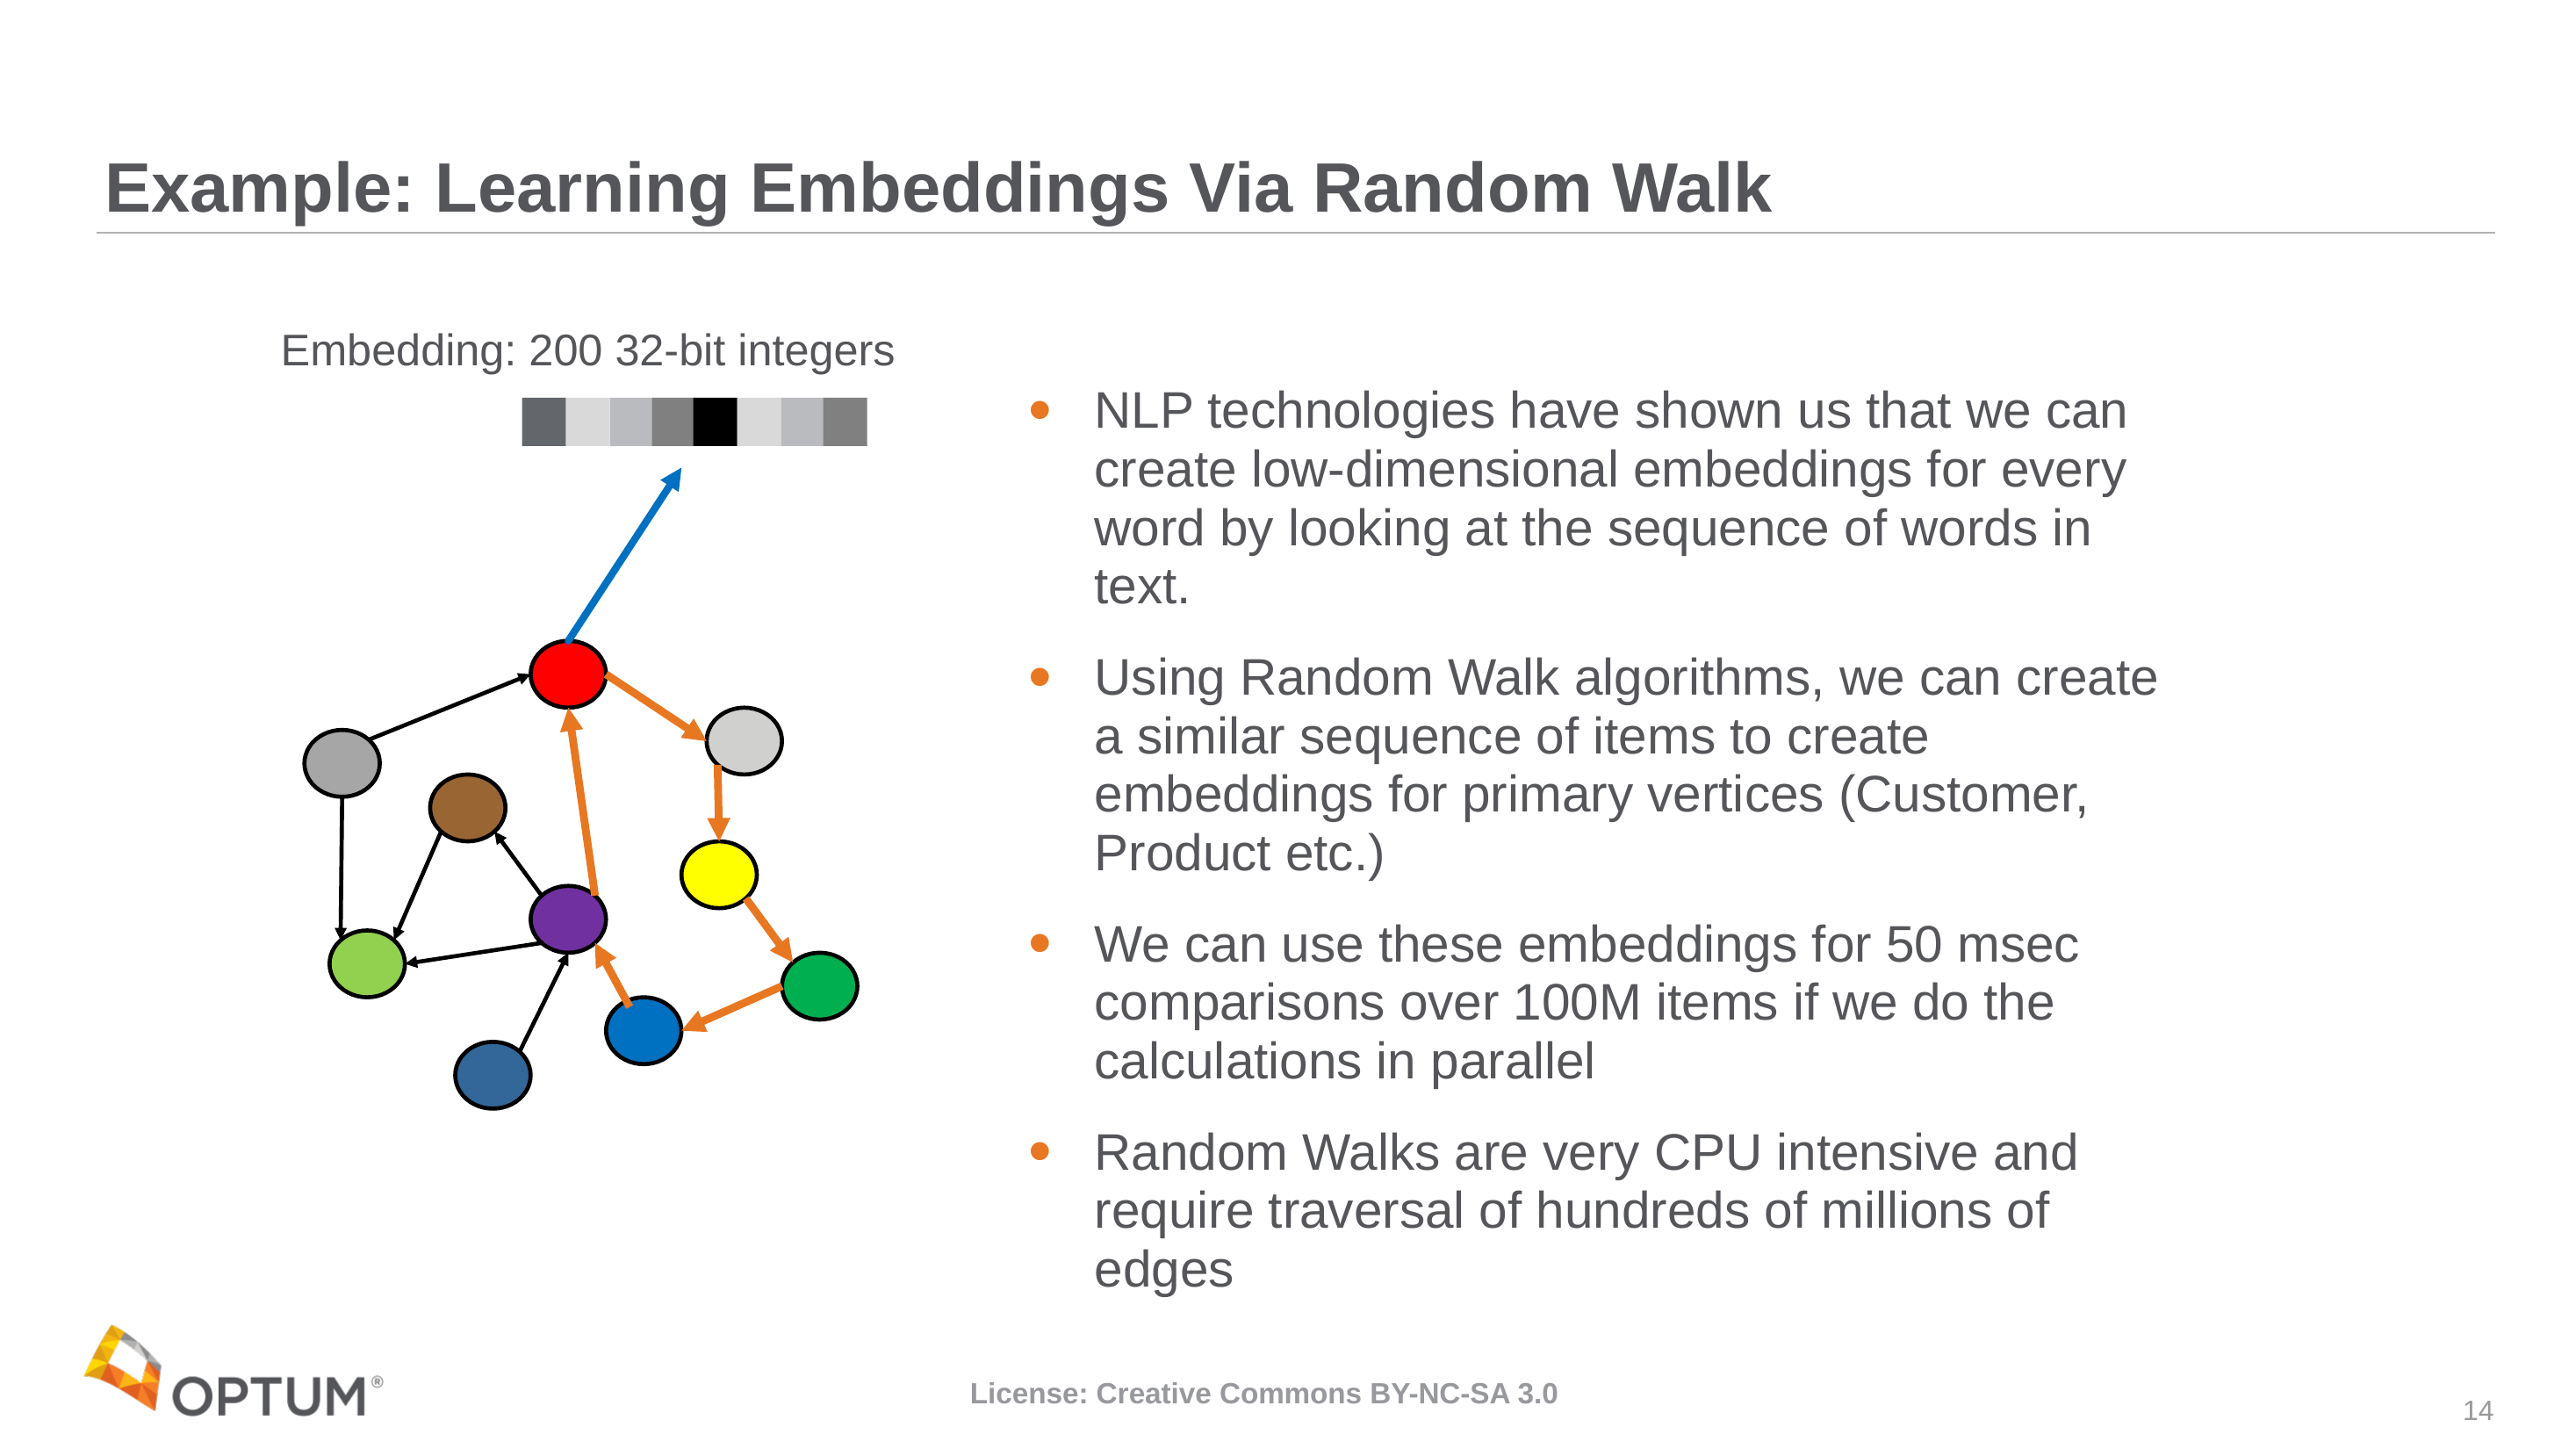

# Example: Learning Embeddings Via Random Walk
Embedding: 200 32-bit integers
NLP technologies have shown us that we can create low-dimensional embeddings for every word by looking at the sequence of words in text.
Using Random Walk algorithms, we can create a similar sequence of items to create embeddings for primary vertices (Customer, Product etc.)
We can use these embeddings for 50 msec comparisons over 100M items if we do the calculations in parallel
Random Walks are very CPU intensive and require traversal of hundreds of millions of edges

14